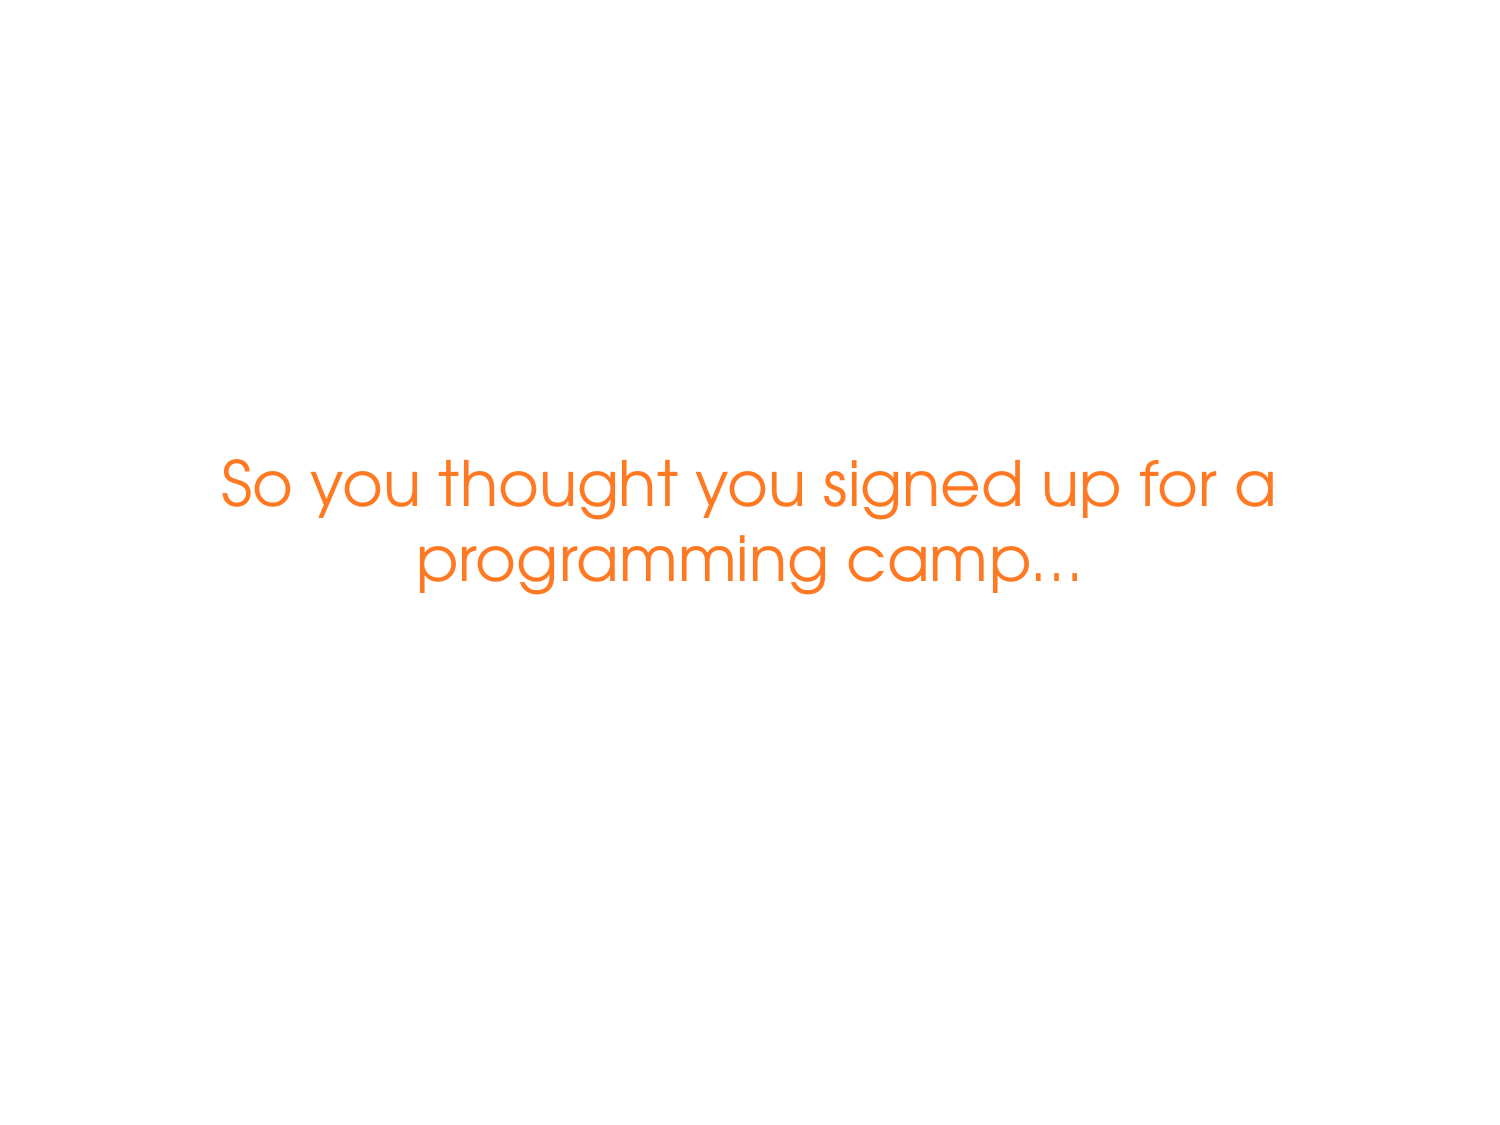

# So you thought you signed up for a programming camp…